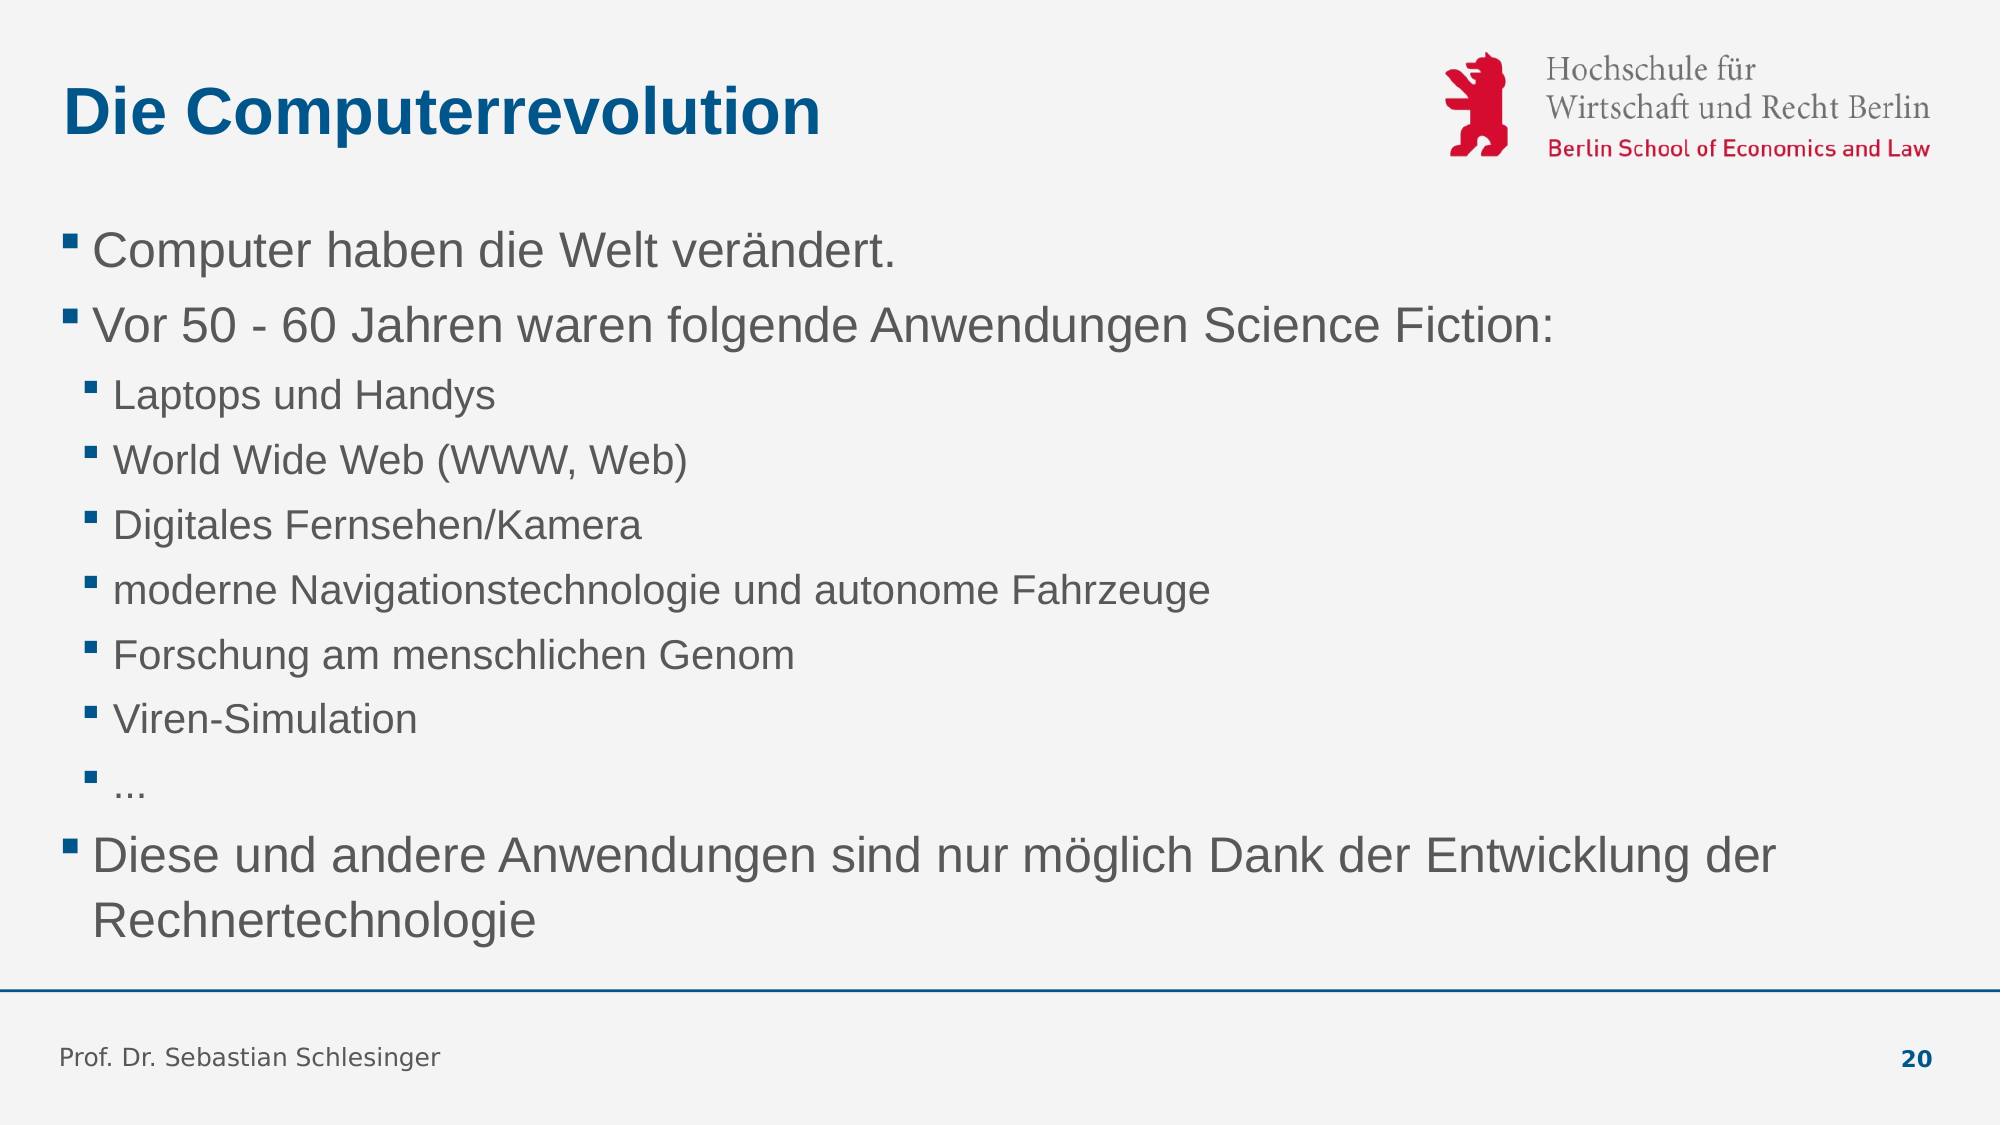

# Die Computerrevolution
Computer haben die Welt verändert.
Vor 50 - 60 Jahren waren folgende Anwendungen Science Fiction:
Laptops und Handys
World Wide Web (WWW, Web)
Digitales Fernsehen/Kamera
moderne Navigationstechnologie und autonome Fahrzeuge
Forschung am menschlichen Genom
Viren-Simulation
...
Diese und andere Anwendungen sind nur möglich Dank der Entwicklung der Rechnertechnologie

Prof. Dr. Sebastian Schlesinger
20